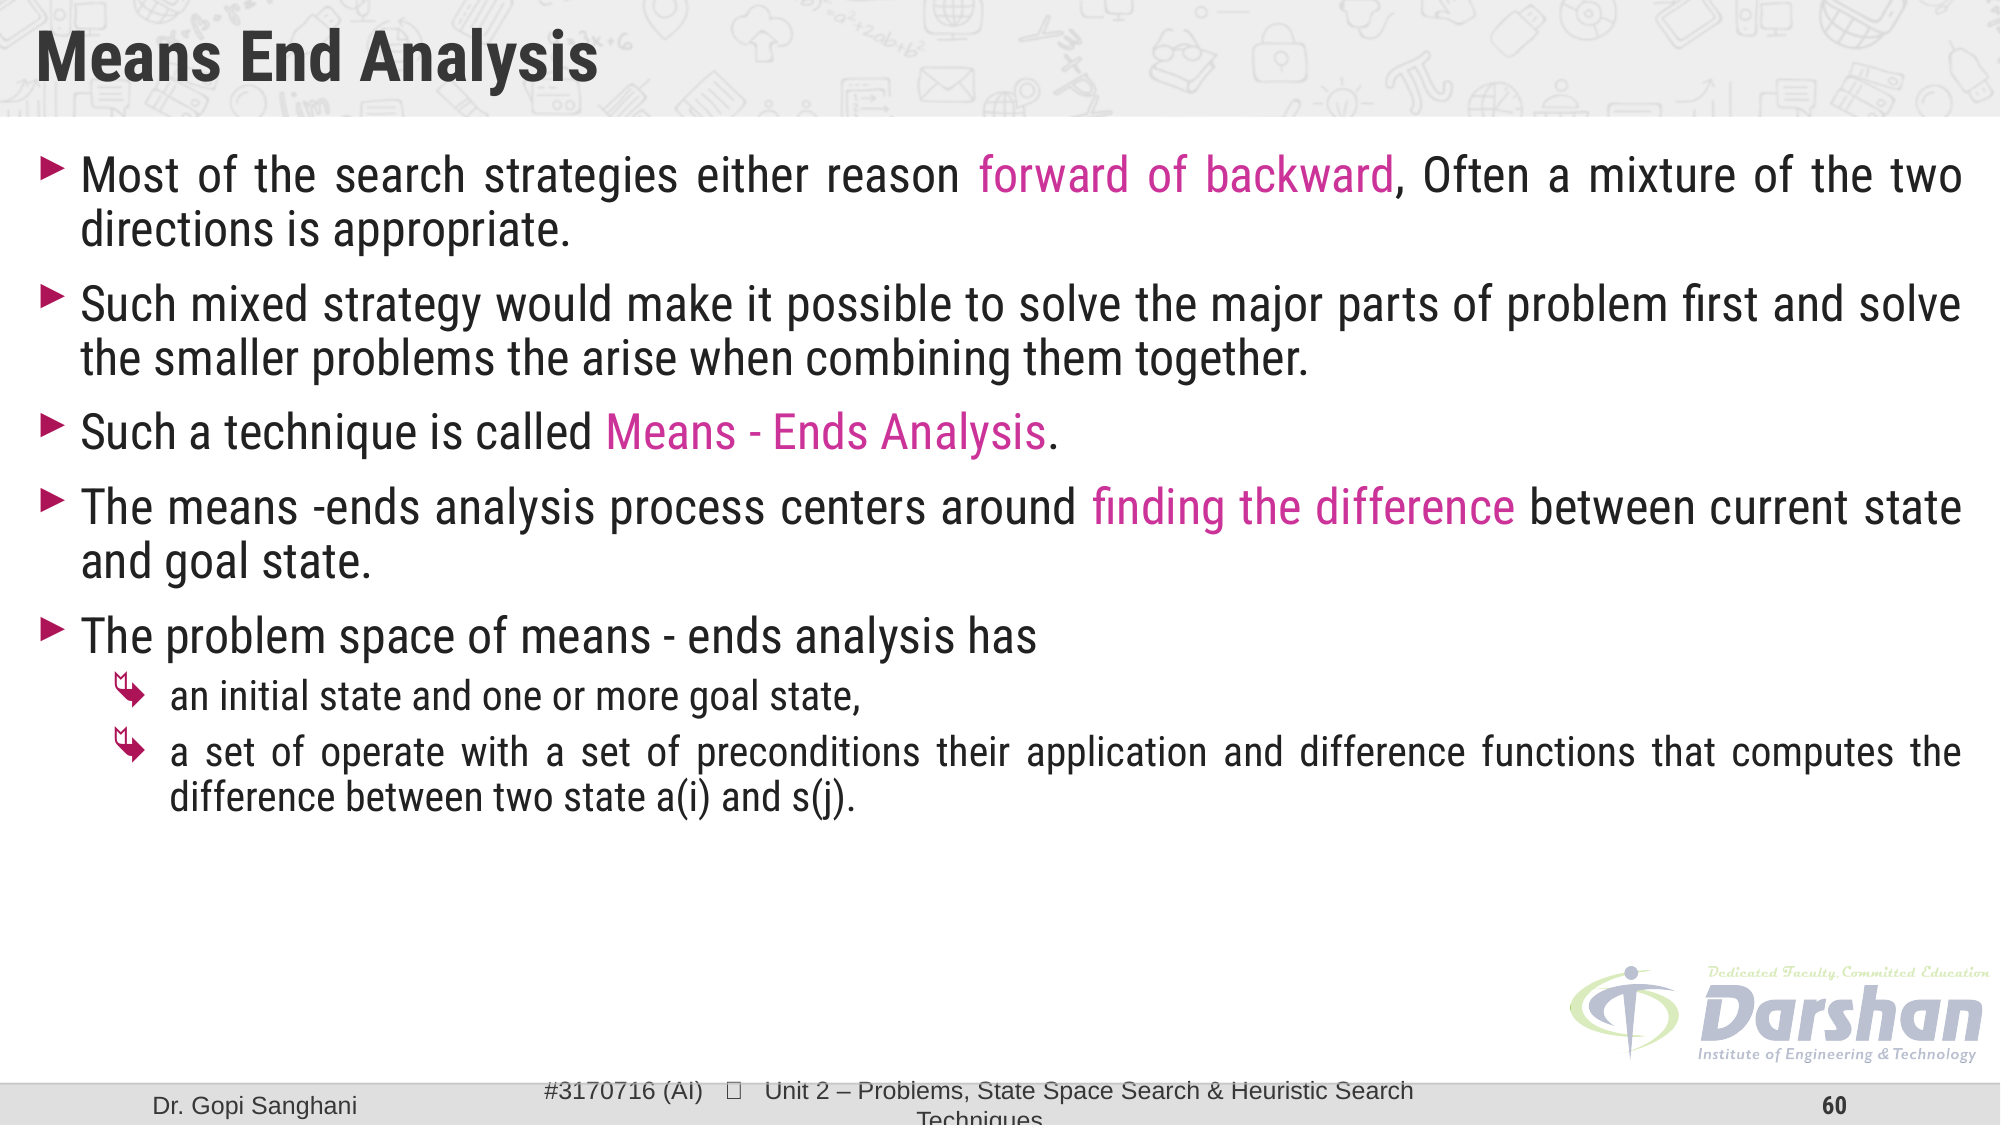

# Means End Analysis
Most of the search strategies either reason forward of backward, Often a mixture of the two directions is appropriate.
Such mixed strategy would make it possible to solve the major parts of problem first and solve the smaller problems the arise when combining them together.
Such a technique is called Means - Ends Analysis.
The means -ends analysis process centers around finding the difference between current state and goal state.
The problem space of means - ends analysis has
an initial state and one or more goal state,
a set of operate with a set of preconditions their application and difference functions that computes the difference between two state a(i) and s(j).